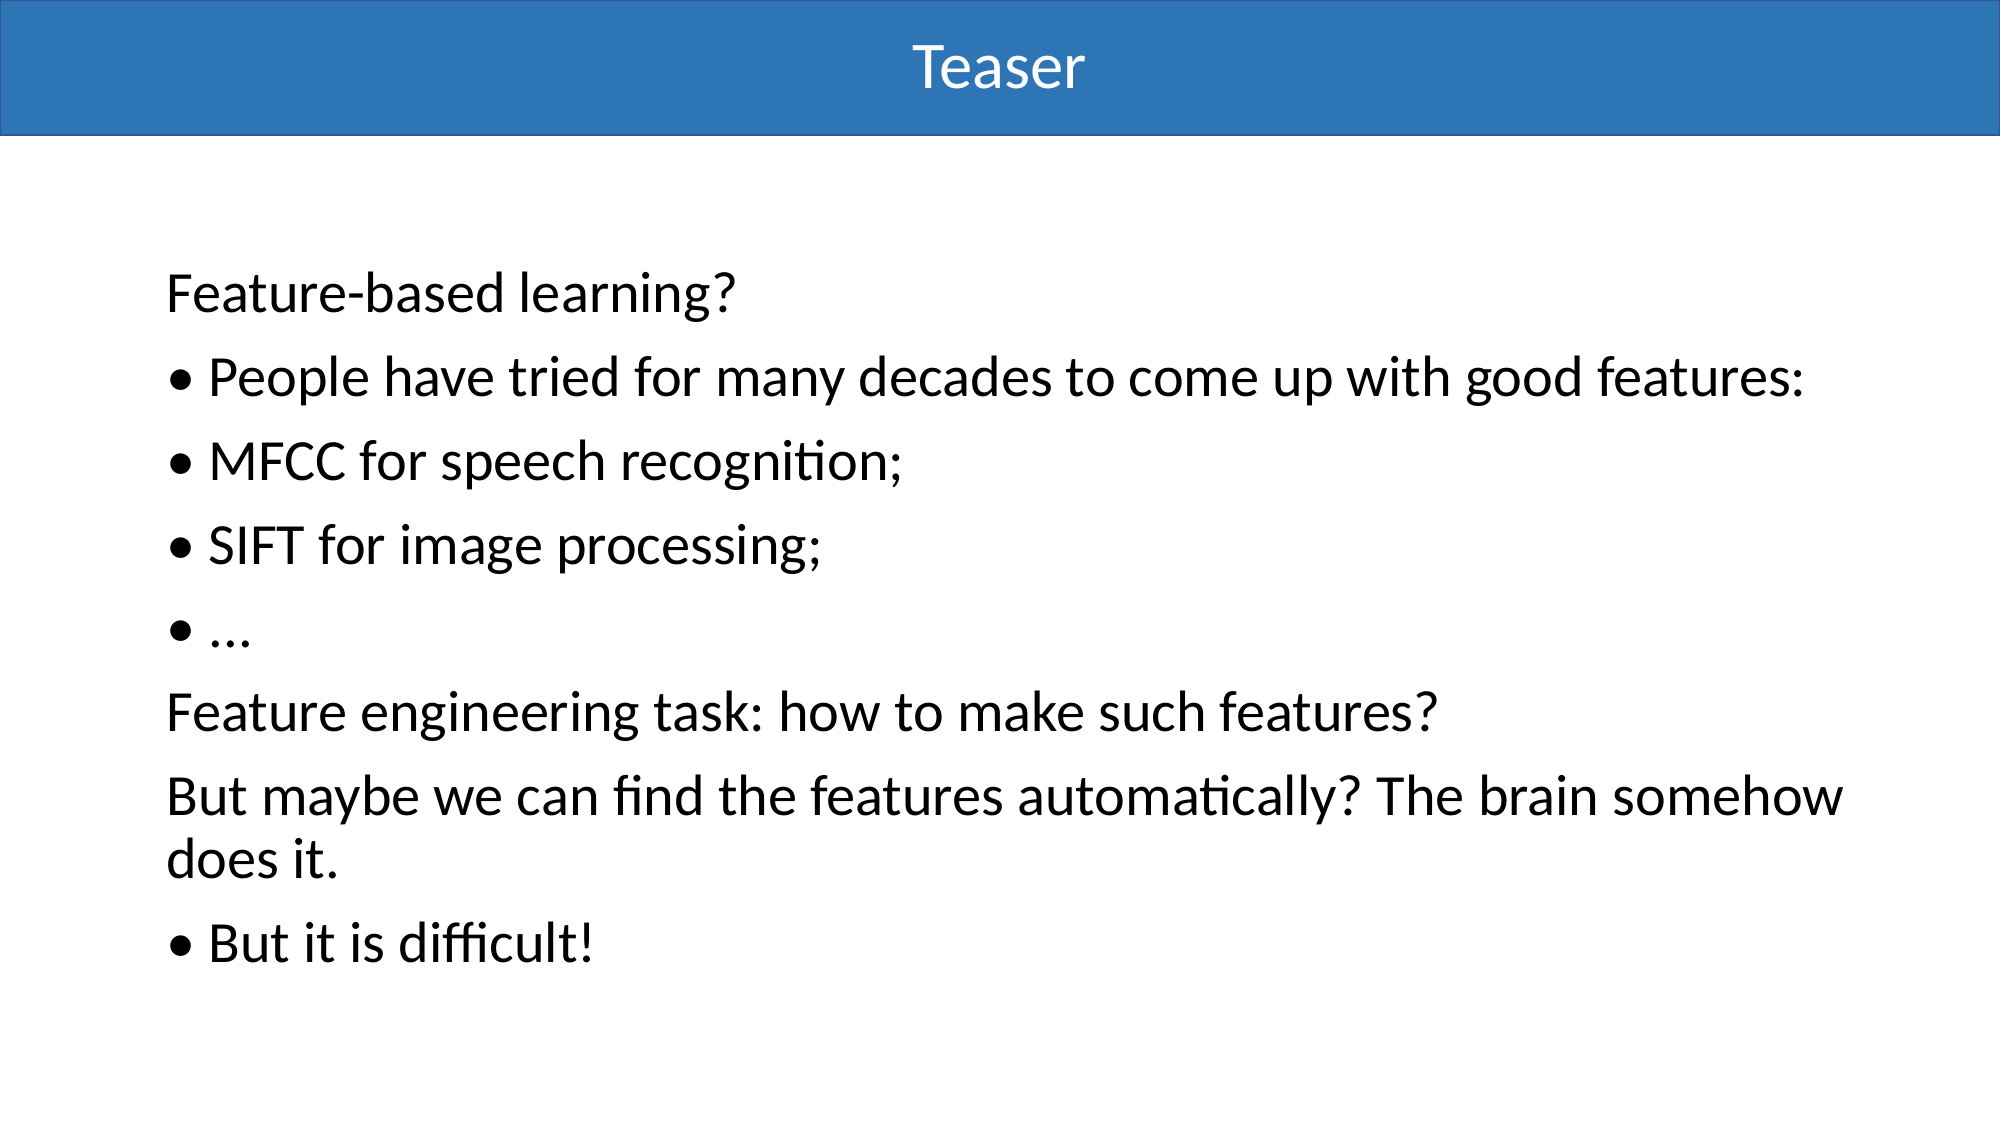

Teaser
Feature-based learning?
• People have tried for many decades to come up with good features:
• MFCC for speech recognition;
• SIFT for image processing;
• ...
Feature engineering task: how to make such features?
But maybe we can find the features automatically? The brain somehow does it.
• But it is difficult!